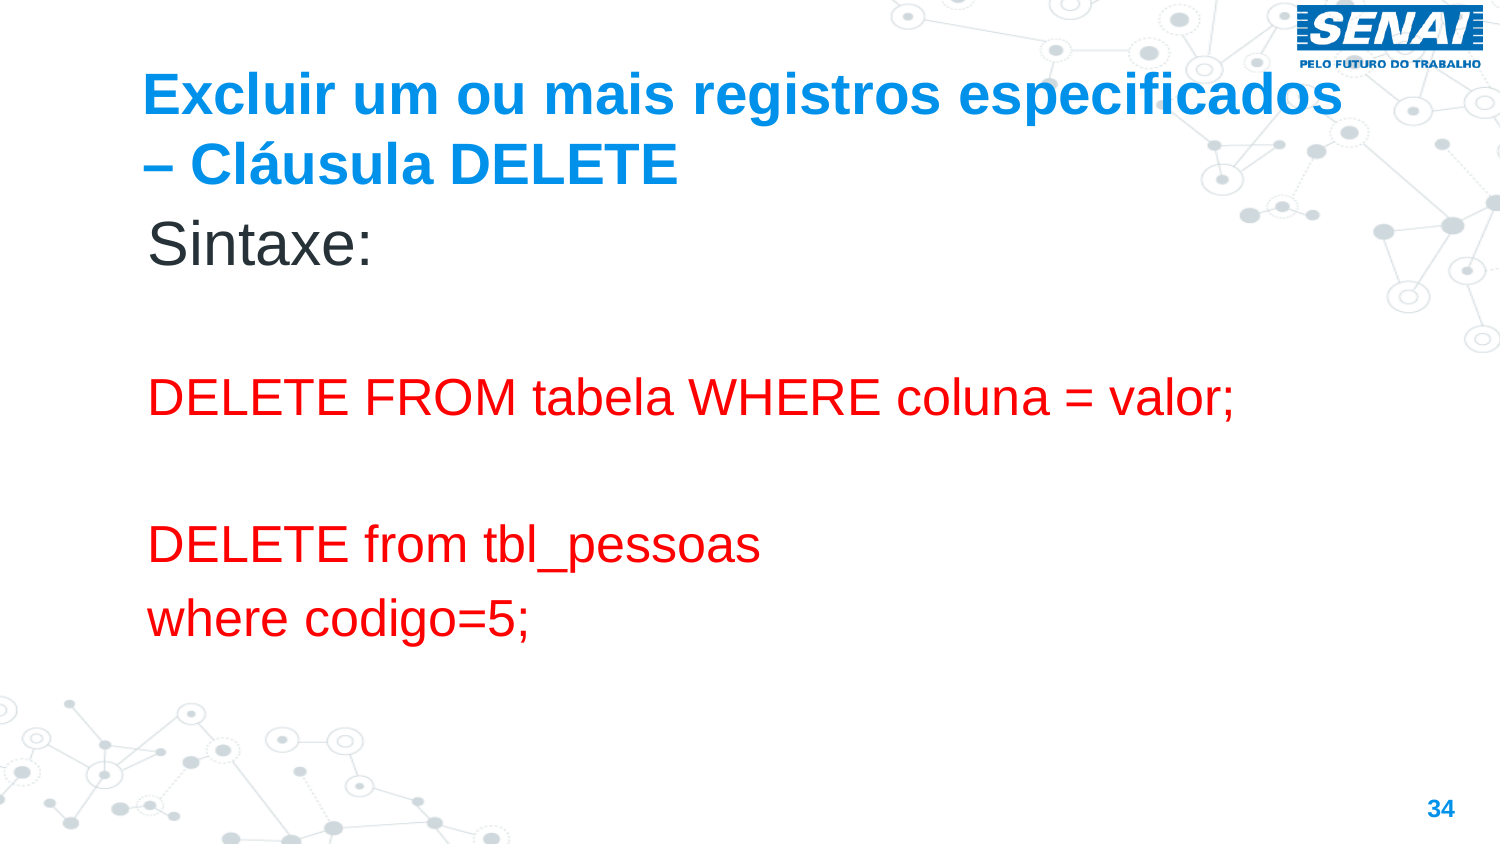

# Excluir um ou mais registros especificados – Cláusula DELETE
Sintaxe:

DELETE FROM tabela WHERE coluna = valor;

DELETE from tbl_pessoas
where codigo=5;
34